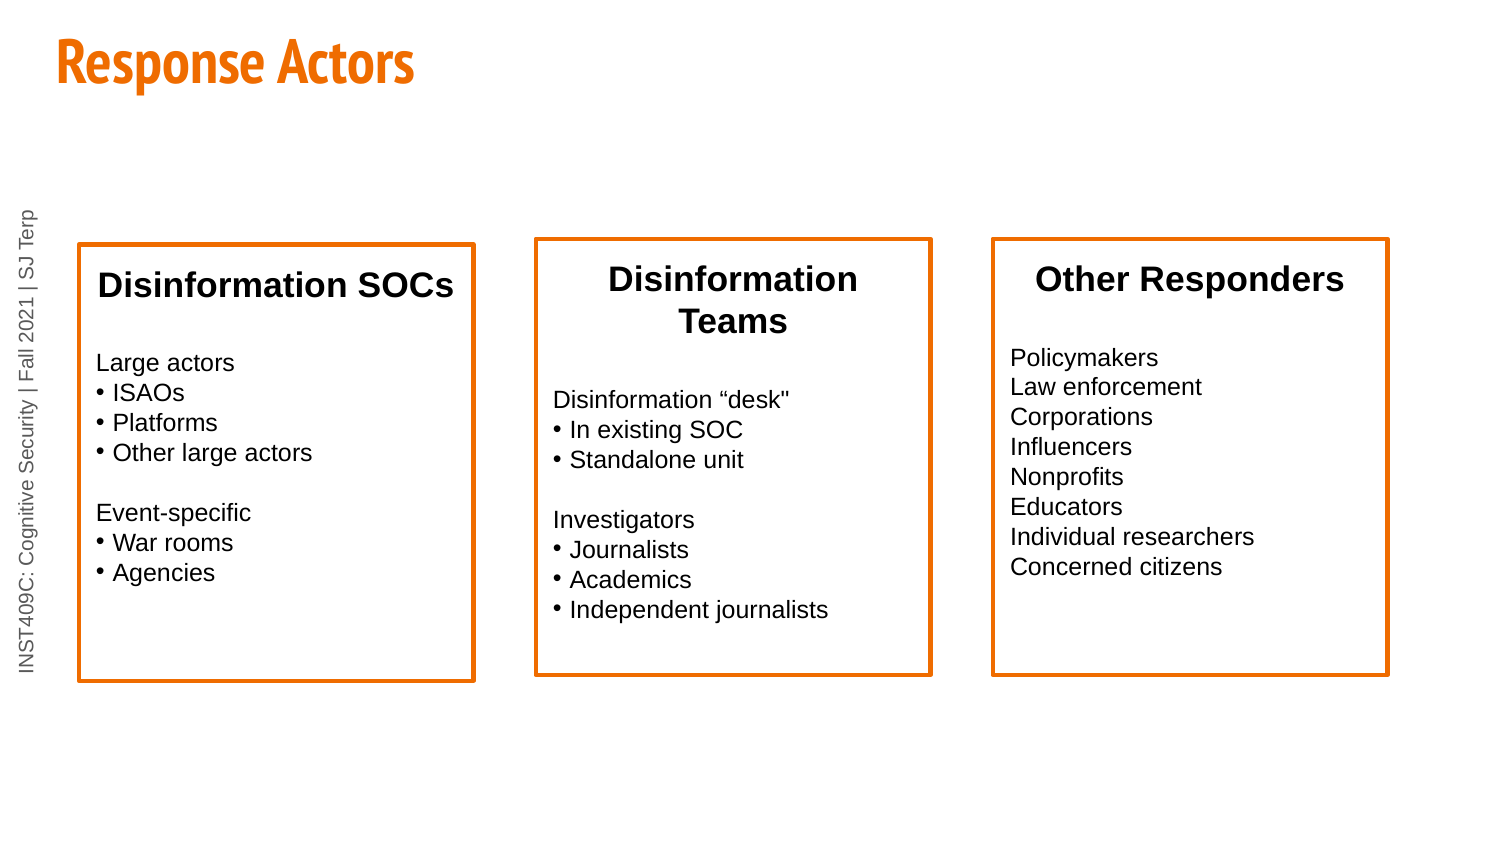

# Response Actors

Disinformation Teams

Disinformation “desk"
In existing SOC
Standalone unit

Investigators
Journalists
Academics
Independent journalists

Other Responders

Policymakers
Law enforcement
Corporations
Influencers
Nonprofits
Educators
Individual researchers
Concerned citizens

Disinformation SOCs

Large actors
ISAOs
Platforms
Other large actors

Event-specific
War rooms
Agencies